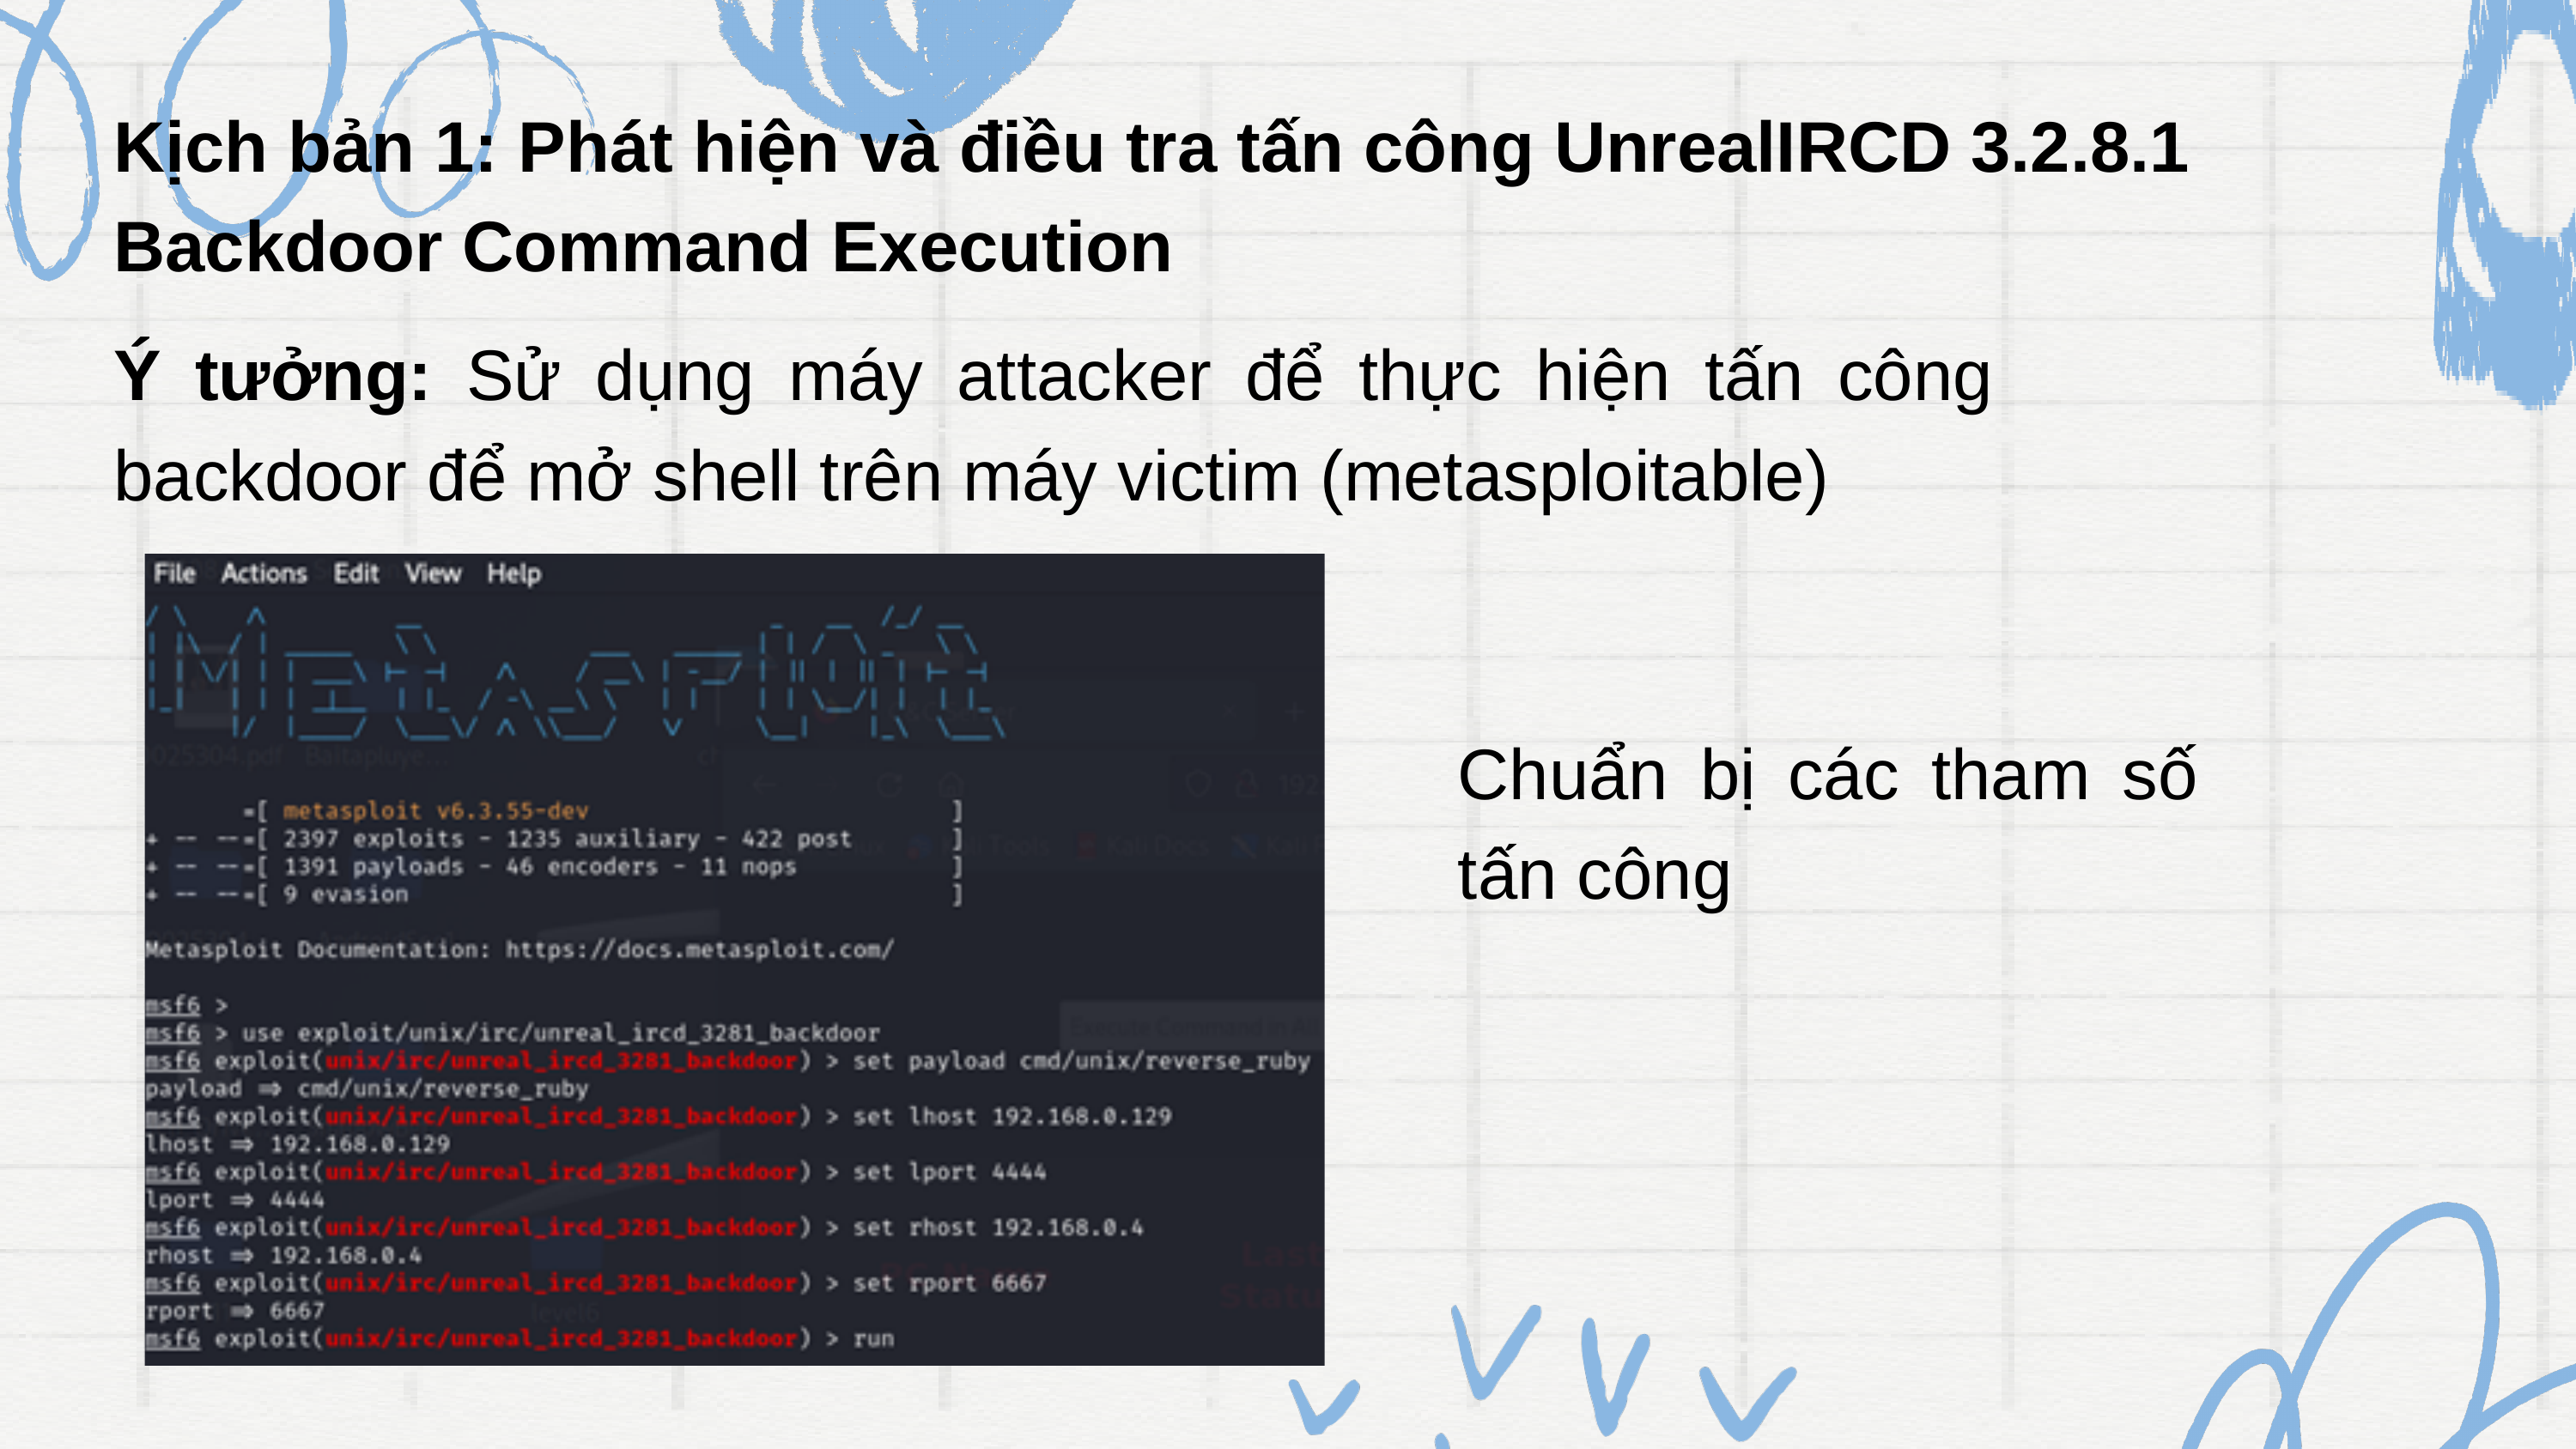

Kịch bản 1: Phát hiện và điều tra tấn công UnrealIRCD 3.2.8.1 Backdoor Command Execution
Ý tưởng: Sử dụng máy attacker để thực hiện tấn công backdoor để mở shell trên máy victim (metasploitable)

Chuẩn bị các tham số tấn công